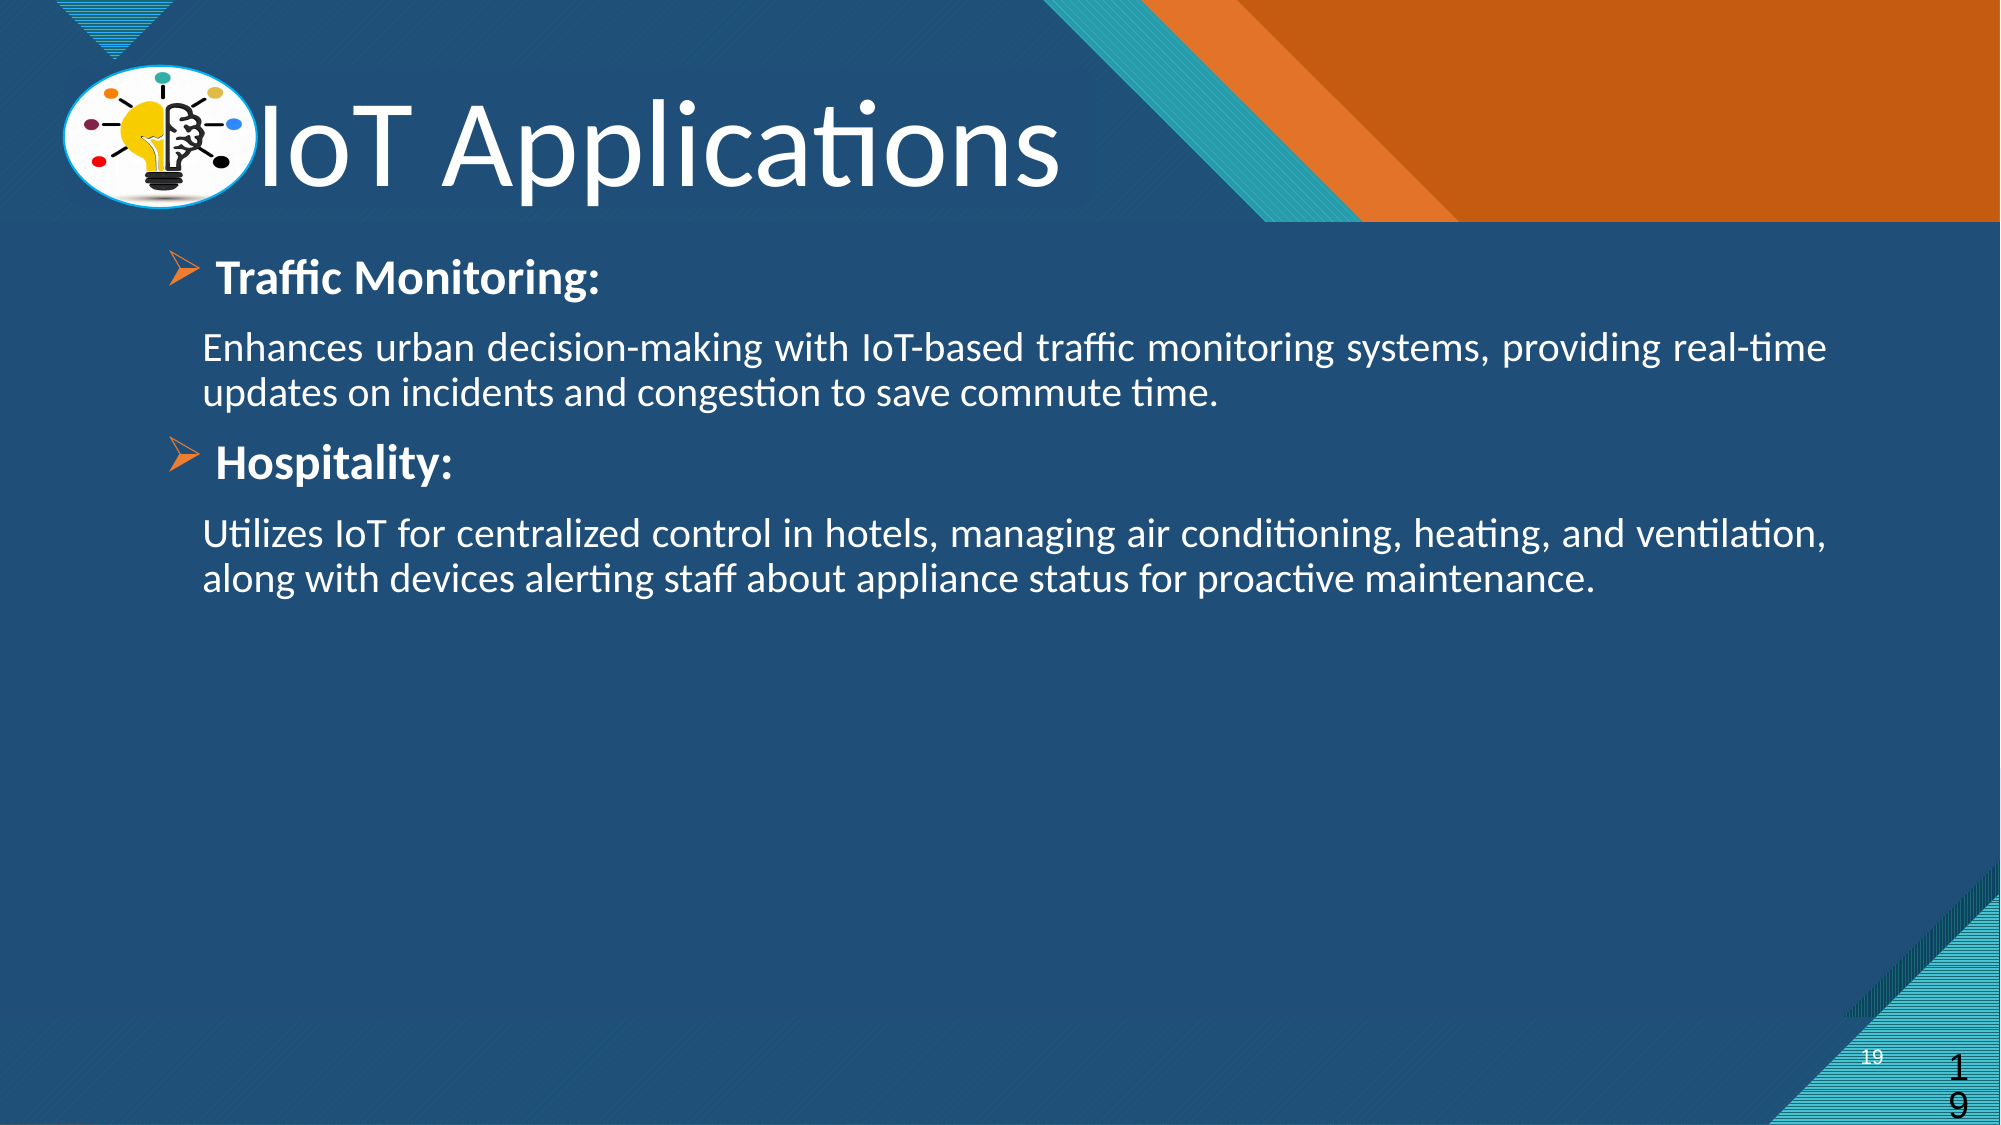

IoT Applications

# Traffic Monitoring:
Enhances urban decision-making with IoT-based traffic monitoring systems, providing real-time updates on incidents and congestion to save commute time.
 Hospitality:
Utilizes IoT for centralized control in hotels, managing air conditioning, heating, and ventilation, along with devices alerting staff about appliance status for proactive maintenance.
19